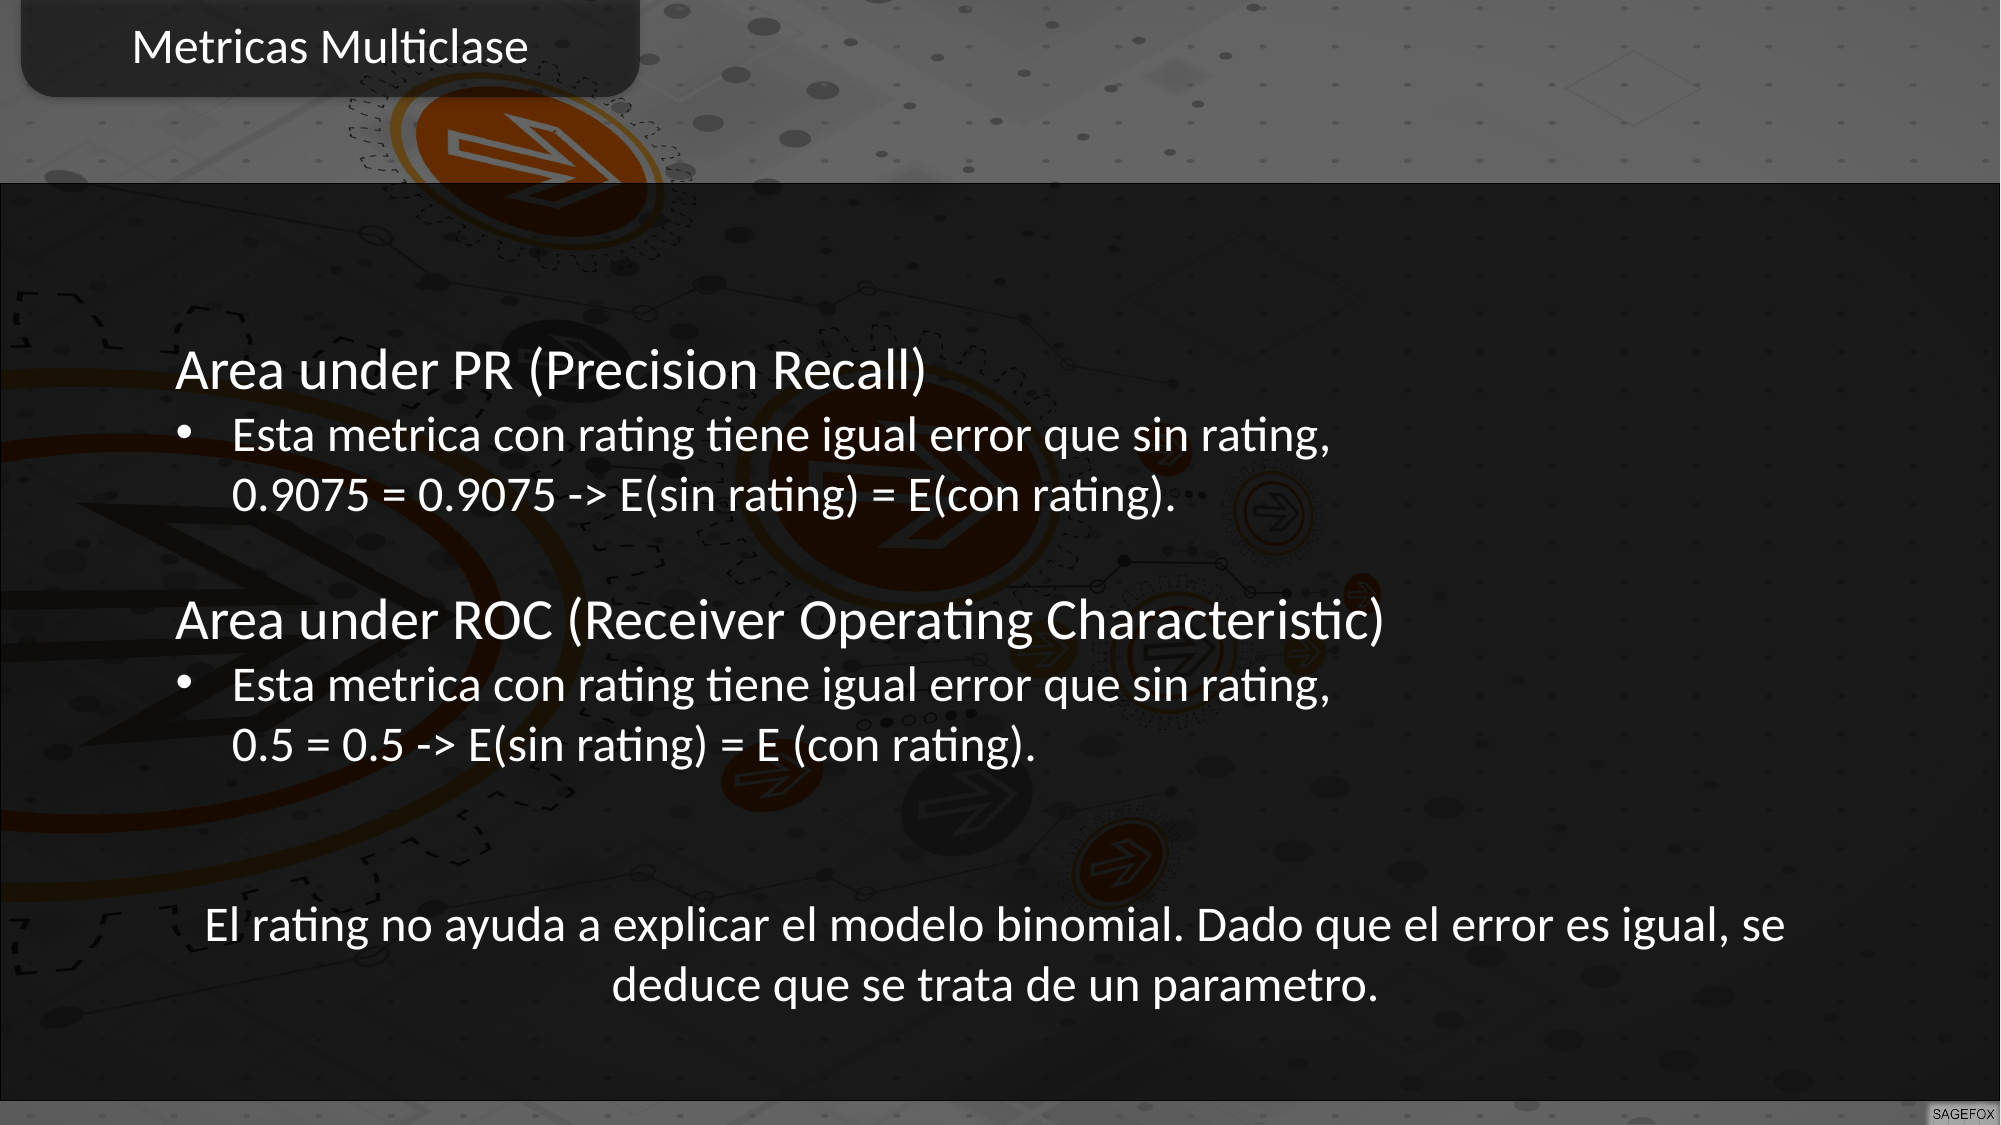

Metricas Multiclase
Area under PR (Precision Recall)
Esta metrica con rating tiene igual error que sin rating,
     0.9075 = 0.9075 -> E(sin rating) = E(con rating).

Area under ROC (Receiver Operating Characteristic)
Esta metrica con rating tiene igual error que sin rating,
     0.5 = 0.5 -> E(sin rating) = E (con rating).

El rating no ayuda a explicar el modelo binomial. Dado que el error es igual, se deduce que se trata de un parametro.